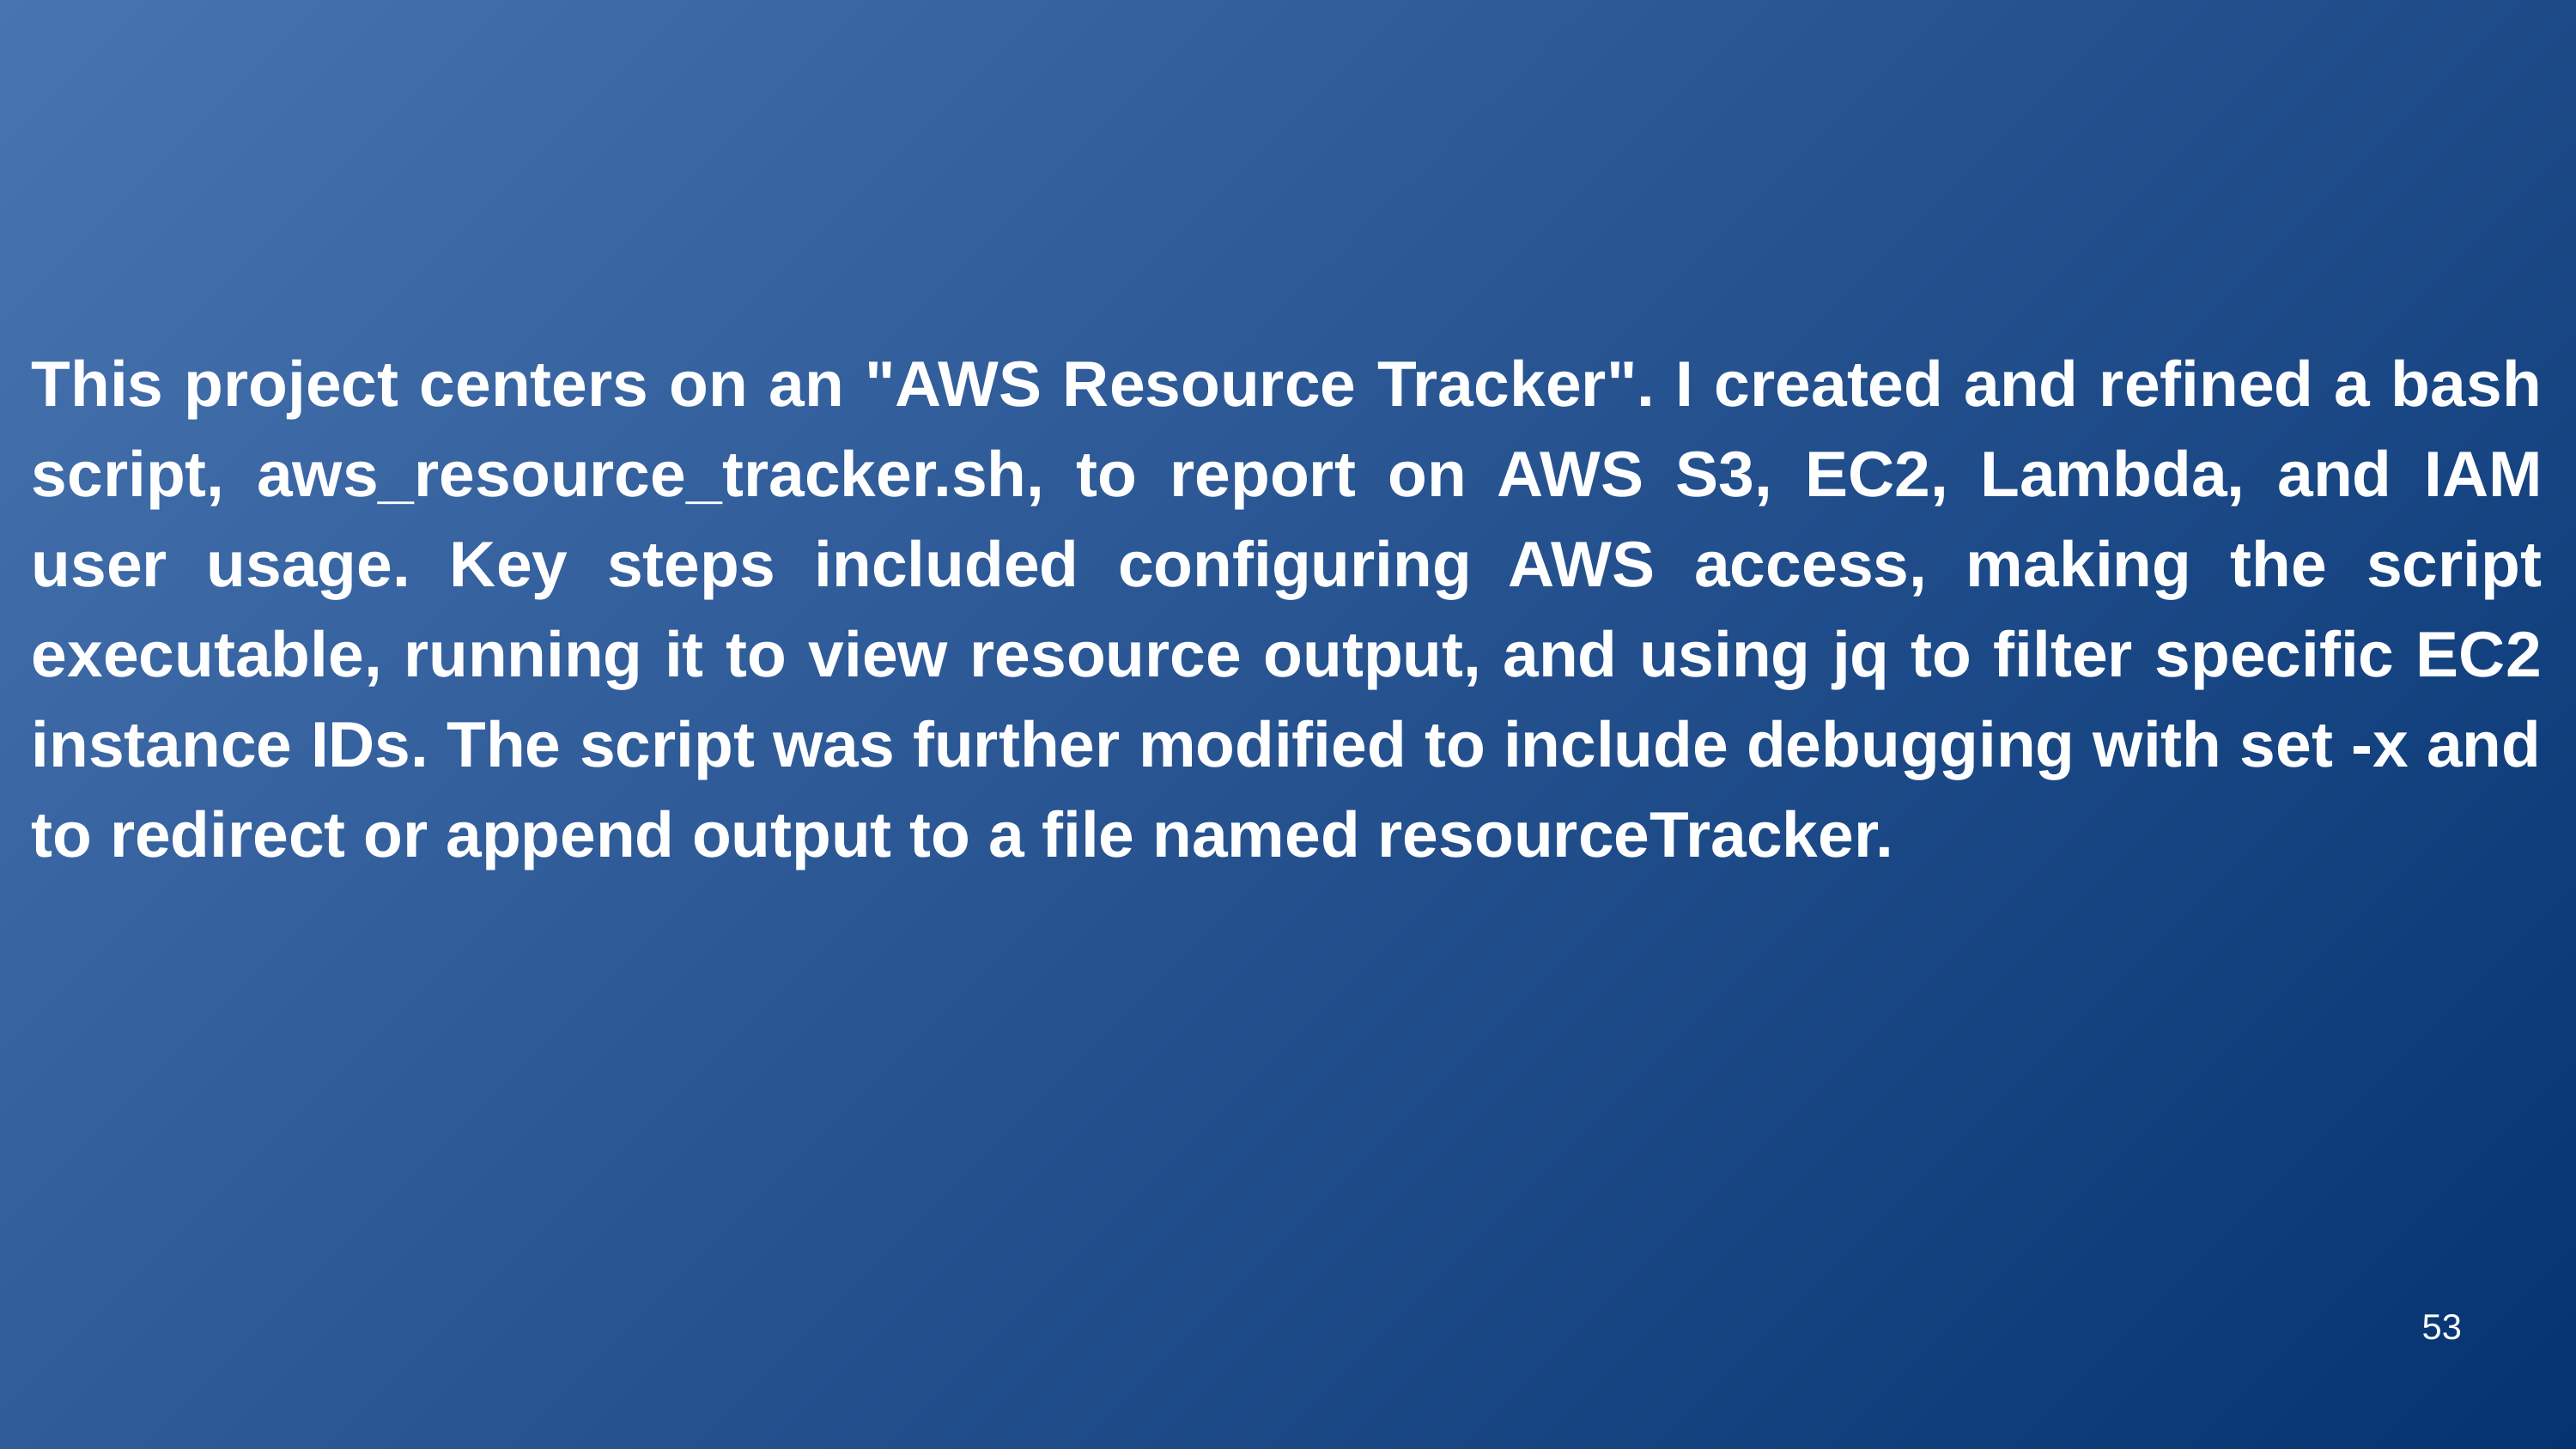

This project centers on an "AWS Resource Tracker". I created and refined a bash script, aws_resource_tracker.sh, to report on AWS S3, EC2, Lambda, and IAM user usage. Key steps included configuring AWS access, making the script executable, running it to view resource output, and using jq to filter specific EC2 instance IDs. The script was further modified to include debugging with set -x and to redirect or append output to a file named resourceTracker.
53